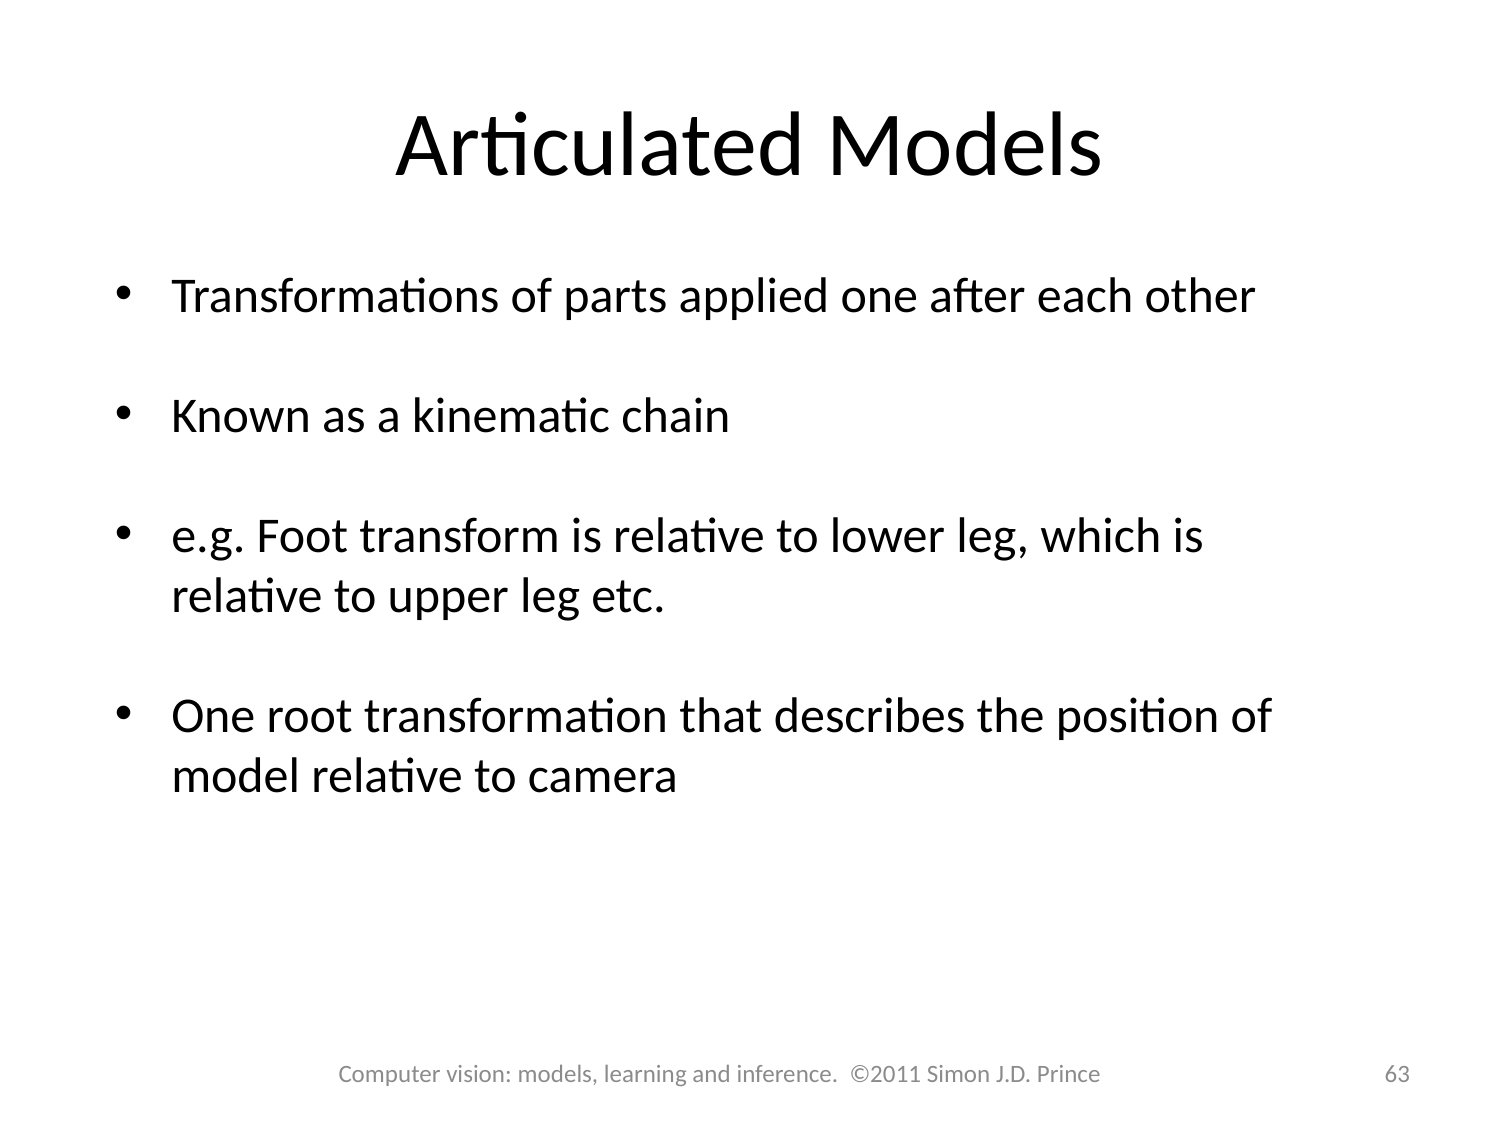

# Articulated Models
Transformations of parts applied one after each other

Known as a kinematic chain

e.g. Foot transform is relative to lower leg, which is relative to upper leg etc.

One root transformation that describes the position of model relative to camera

Computer vision: models, learning and inference.  ©2011 Simon J.D. Prince
63